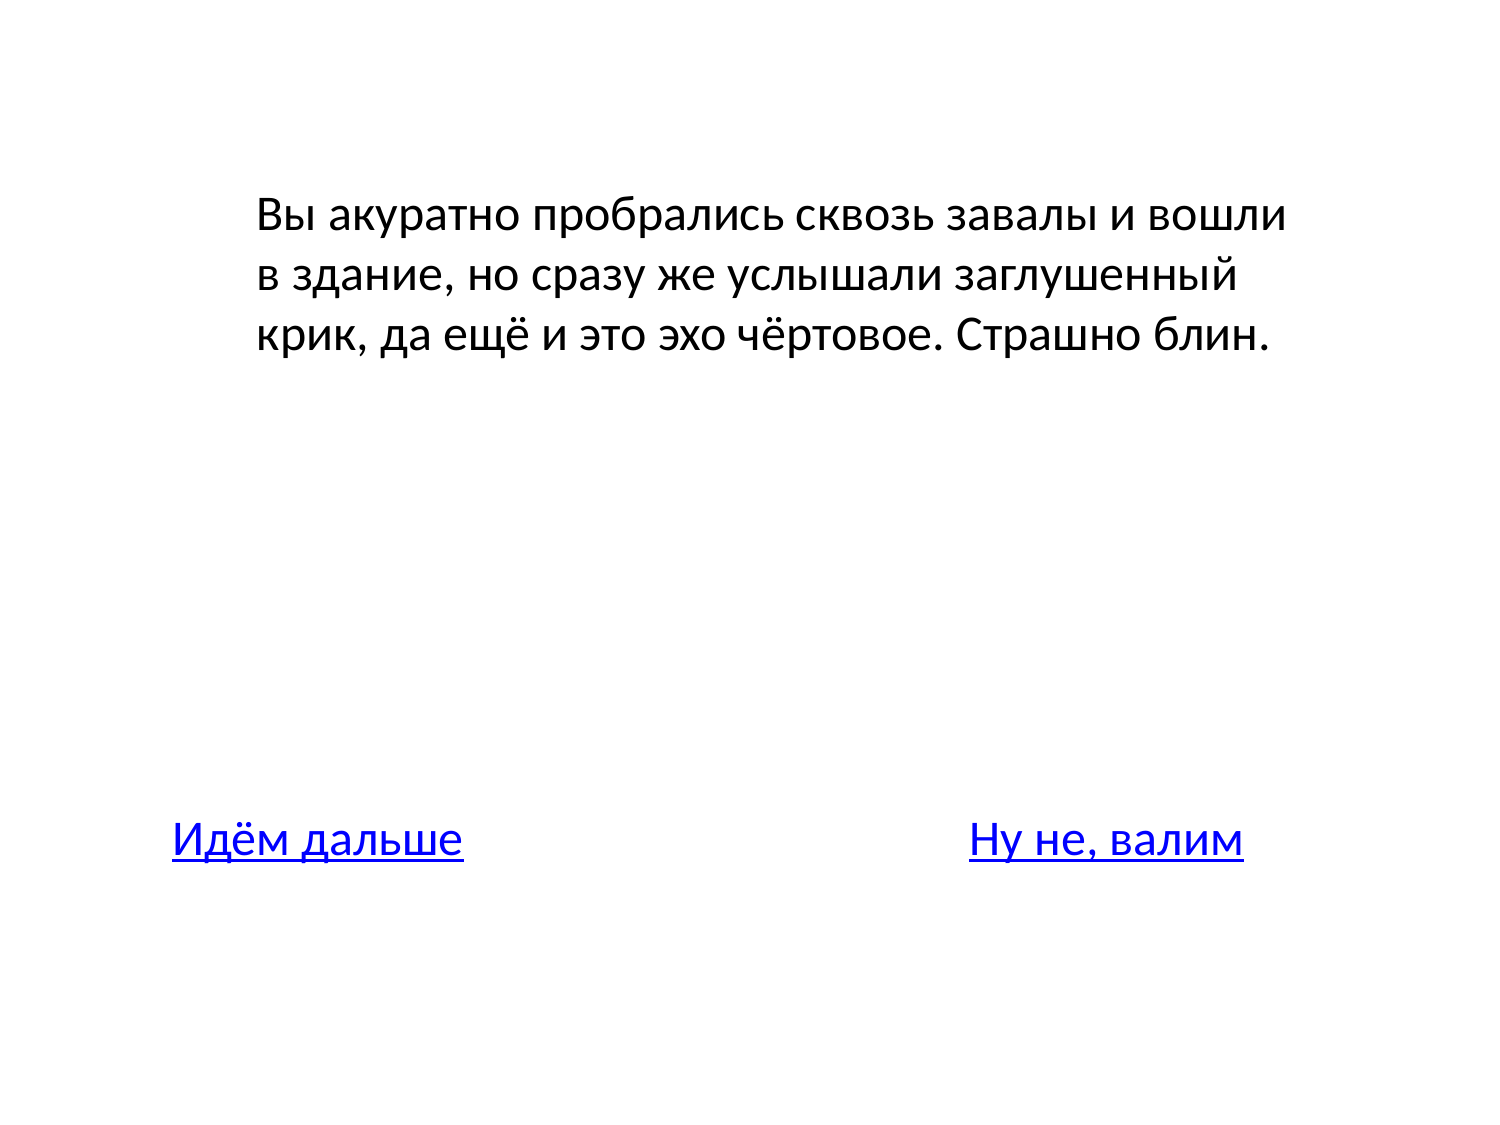

Вы акуратно пробрались сквозь завалы и вошли в здание, но сразу же услышали заглушенный крик, да ещё и это эхо чёртовое. Страшно блин.
Идём дальше
Ну не, валим